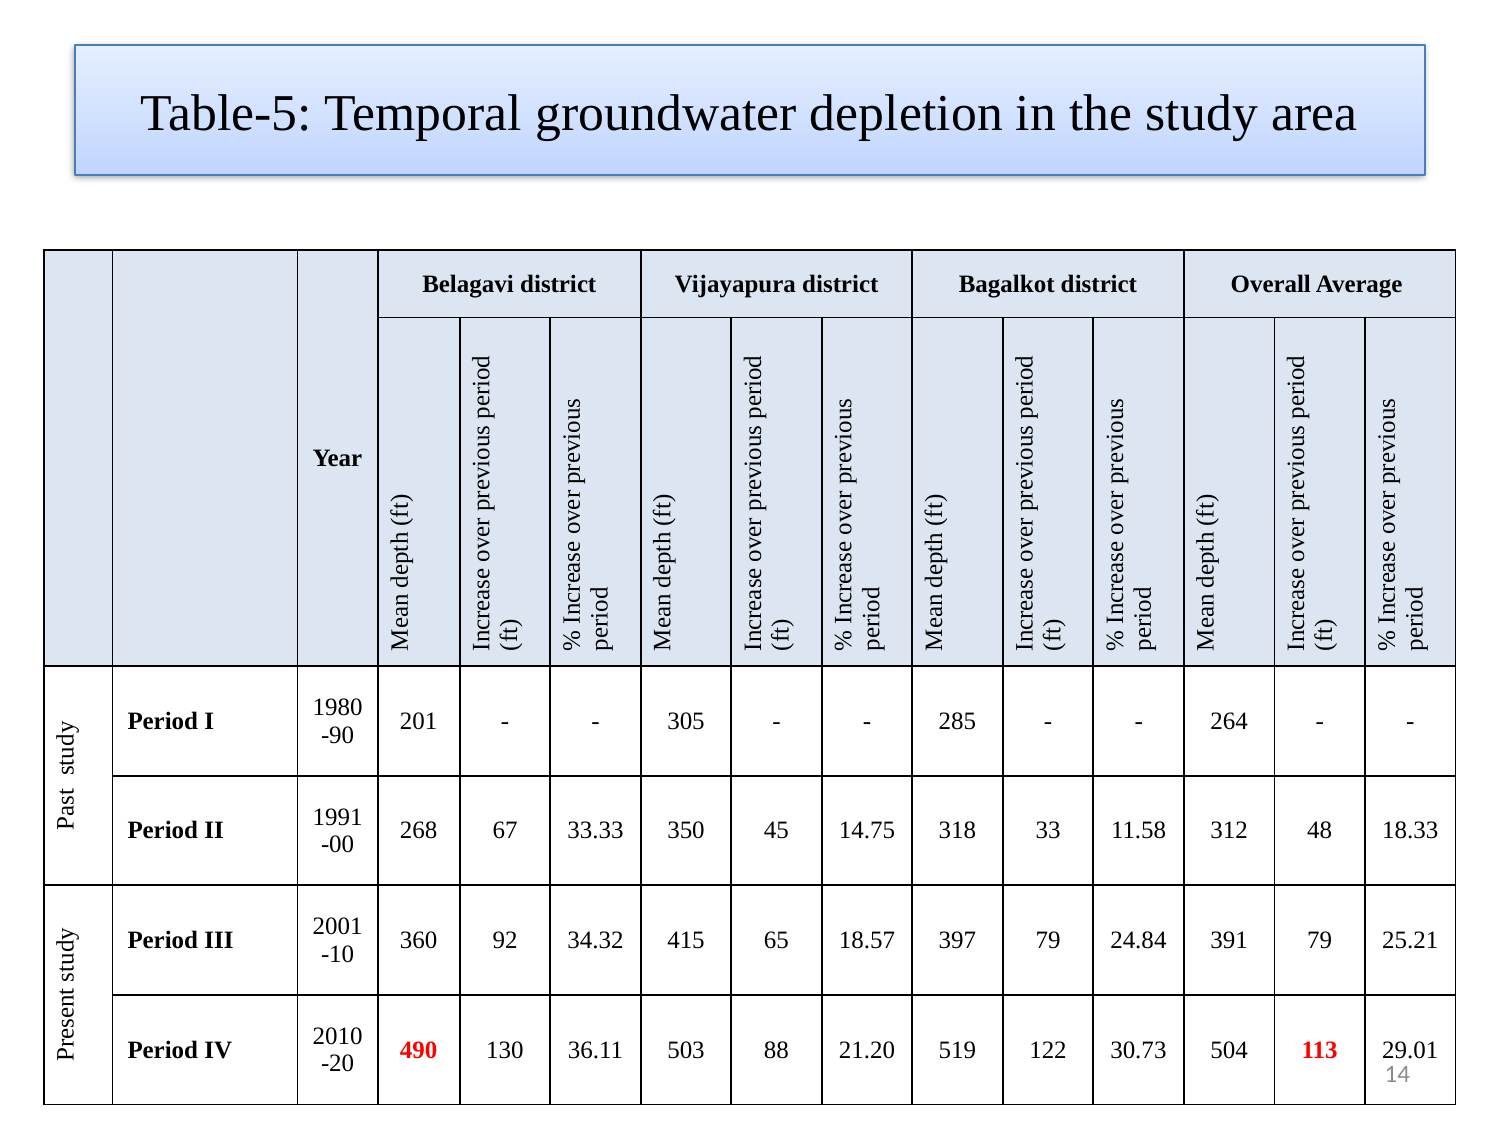

# Table-5: Temporal groundwater depletion in the study area
|  |  | Year | Belagavi district |  |  | Vijayapura district |  |  | Bagalkot district |  |  | Overall Average |  |  |
| --- | --- | --- | --- | --- | --- | --- | --- | --- | --- | --- | --- | --- | --- | --- |
|  |  |  | Mean depth (ft) | Increase over previous period (ft) | % Increase over previous period | Mean depth (ft) | Increase over previous period (ft) | % Increase over previous period | Mean depth (ft) | Increase over previous period (ft) | % Increase over previous period | Mean depth (ft) | Increase over previous period (ft) | % Increase over previous period |
| Past study | Period I | 1980-90 | 201 | - | - | 305 | - | - | 285 | - | - | 264 | - | - |
|  | Period II | 1991-00 | 268 | 67 | 33.33 | 350 | 45 | 14.75 | 318 | 33 | 11.58 | 312 | 48 | 18.33 |
| Present study | Period III | 2001-10 | 360 | 92 | 34.32 | 415 | 65 | 18.57 | 397 | 79 | 24.84 | 391 | 79 | 25.21 |
|  | Period IV | 2010-20 | 490 | 130 | 36.11 | 503 | 88 | 21.20 | 519 | 122 | 30.73 | 504 | 113 | 29.01 |
14